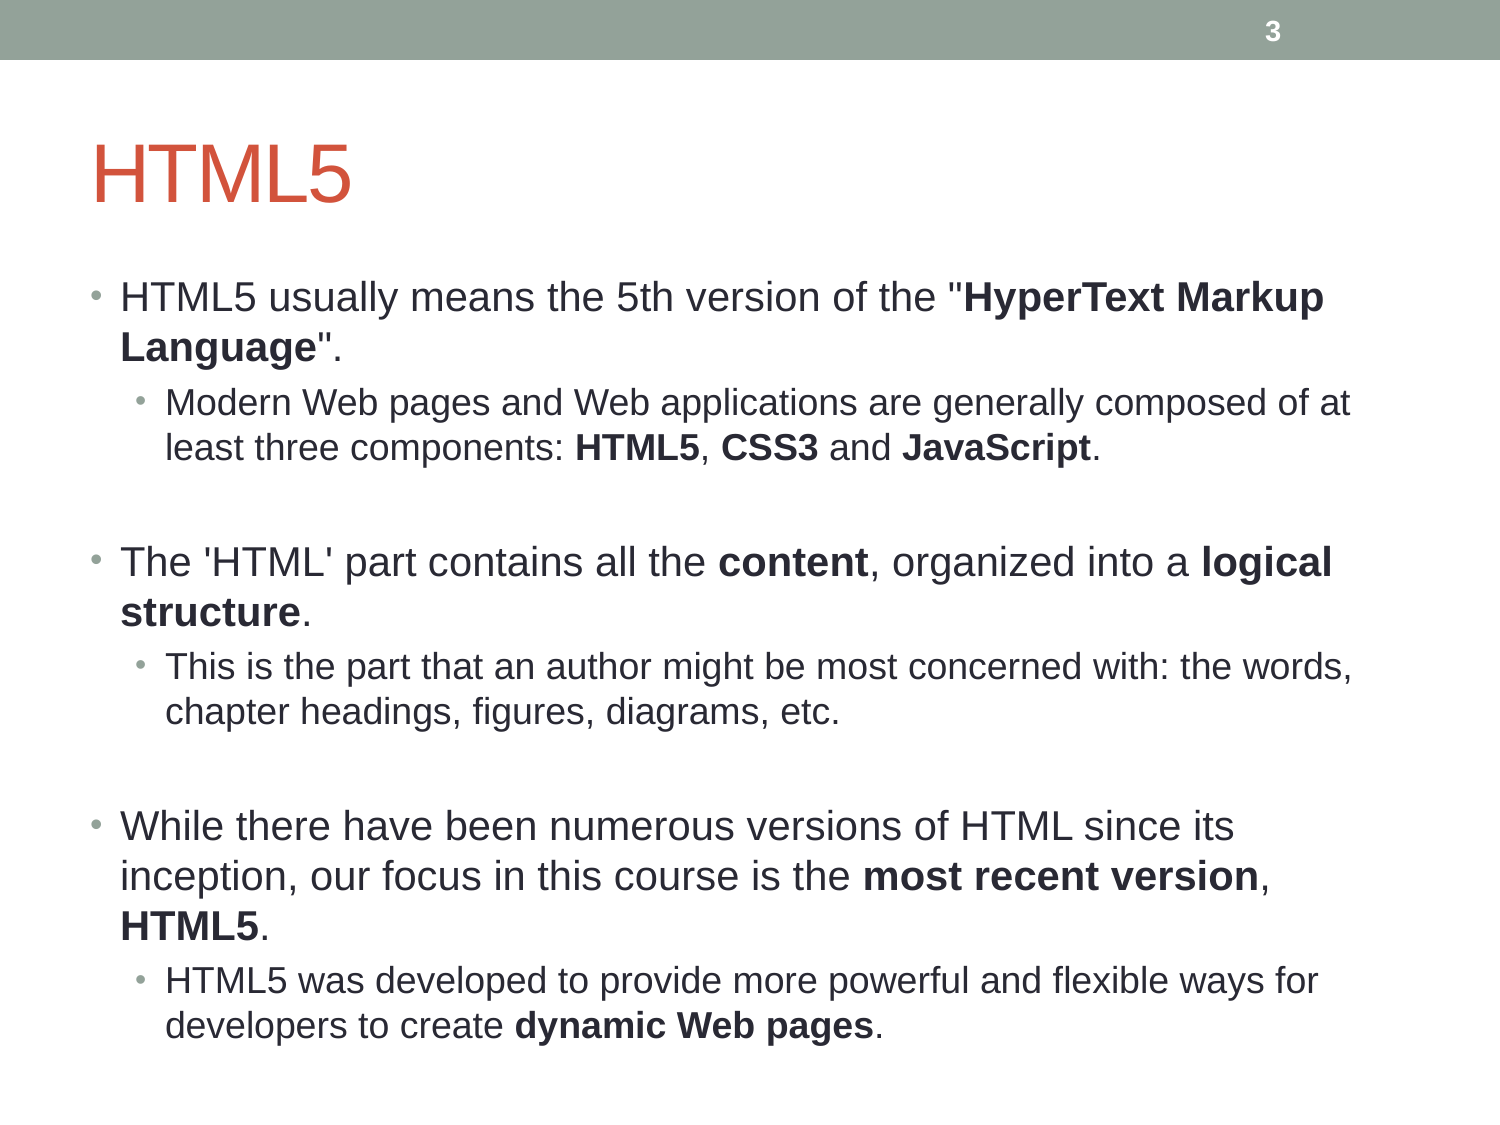

3
# HTML5
HTML5 usually means the 5th version of the "HyperText Markup Language".
Modern Web pages and Web applications are generally composed of at least three components: HTML5, CSS3 and JavaScript.

The 'HTML' part contains all the content, organized into a logical structure.
This is the part that an author might be most concerned with: the words, chapter headings, figures, diagrams, etc.

While there have been numerous versions of HTML since its inception, our focus in this course is the most recent version, HTML5.
HTML5 was developed to provide more powerful and flexible ways for developers to create dynamic Web pages.